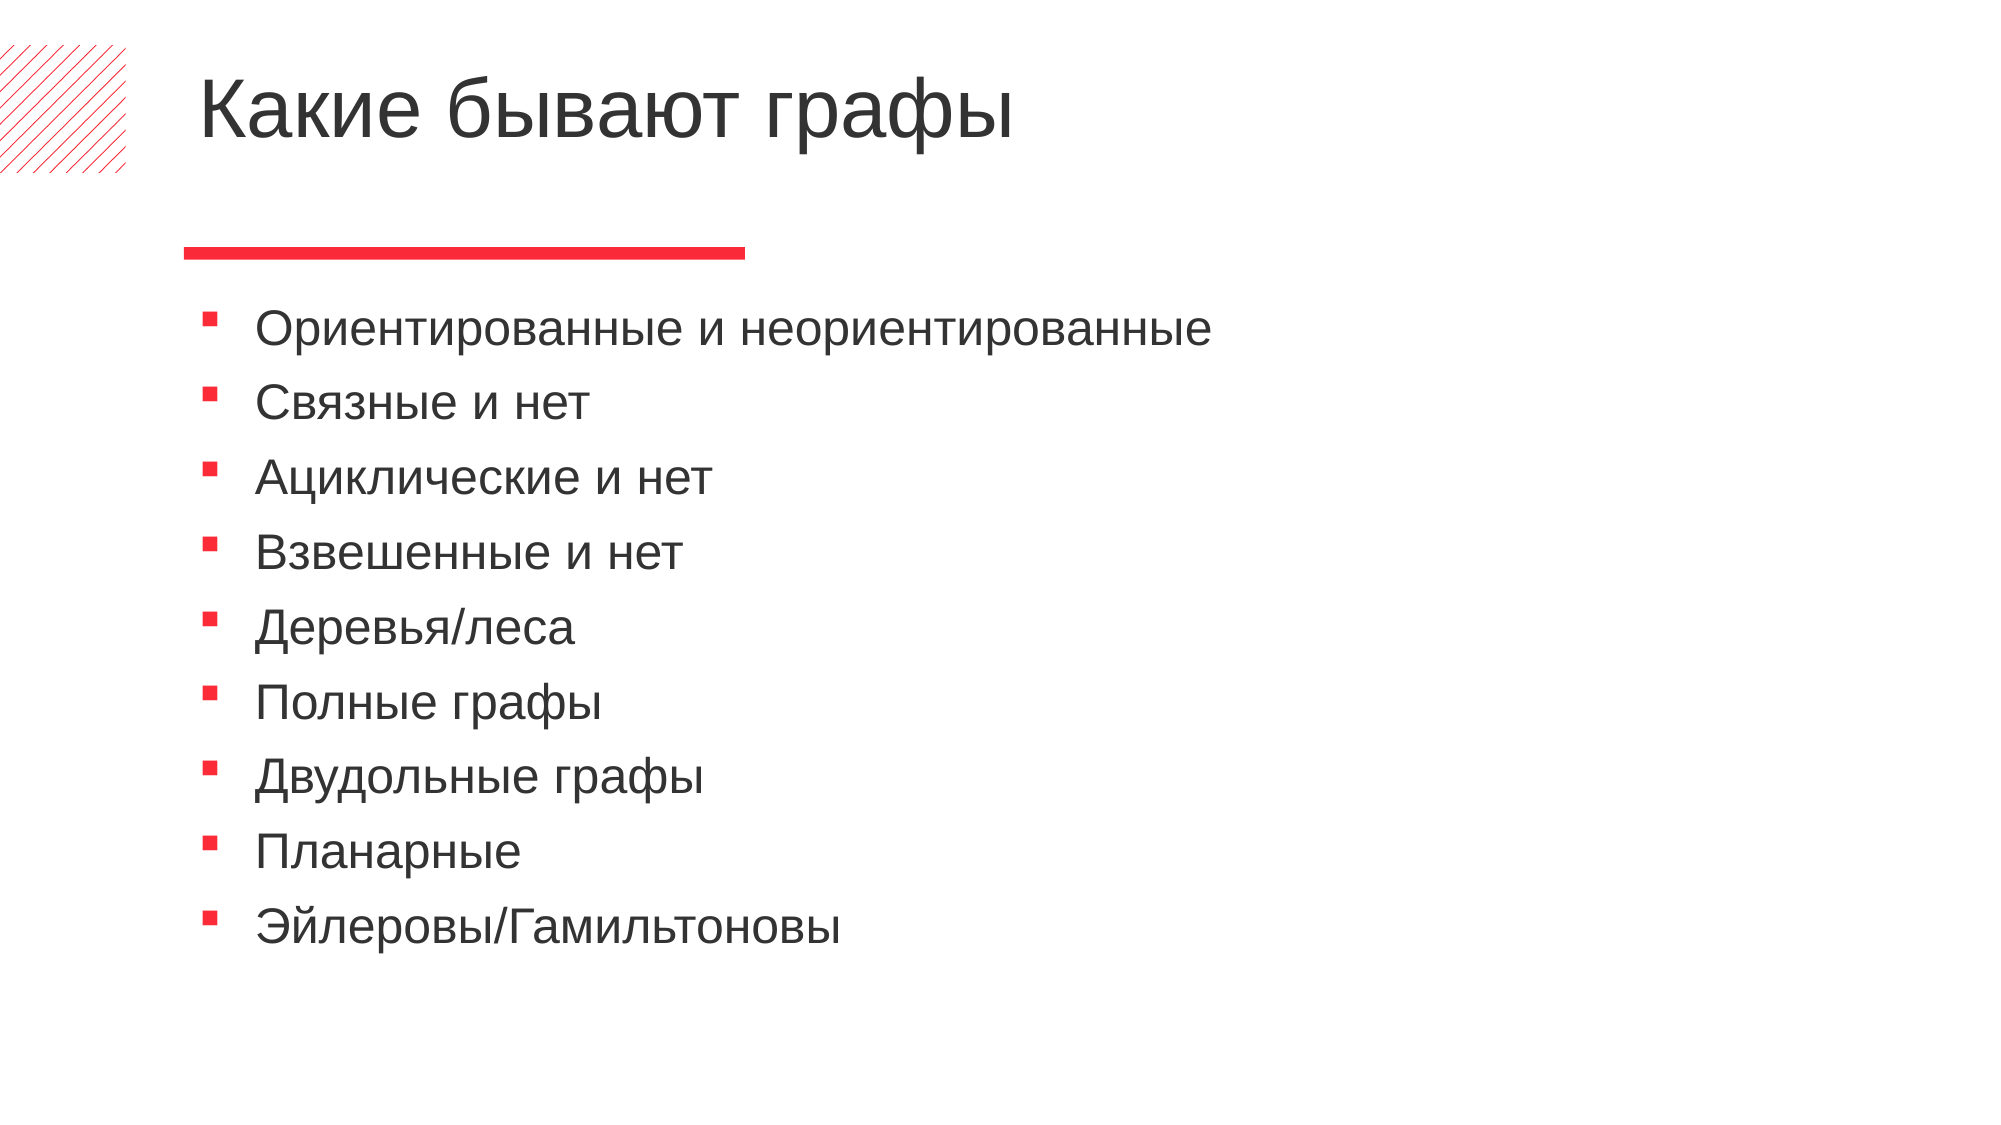

Какие бывают графы
Ориентированные и неориентированные
Связные и нет
Ациклические и нет
Взвешенные и нет
Деревья/леса
Полные графы
Двудольные графы
Планарные
Эйлеровы/Гамильтоновы